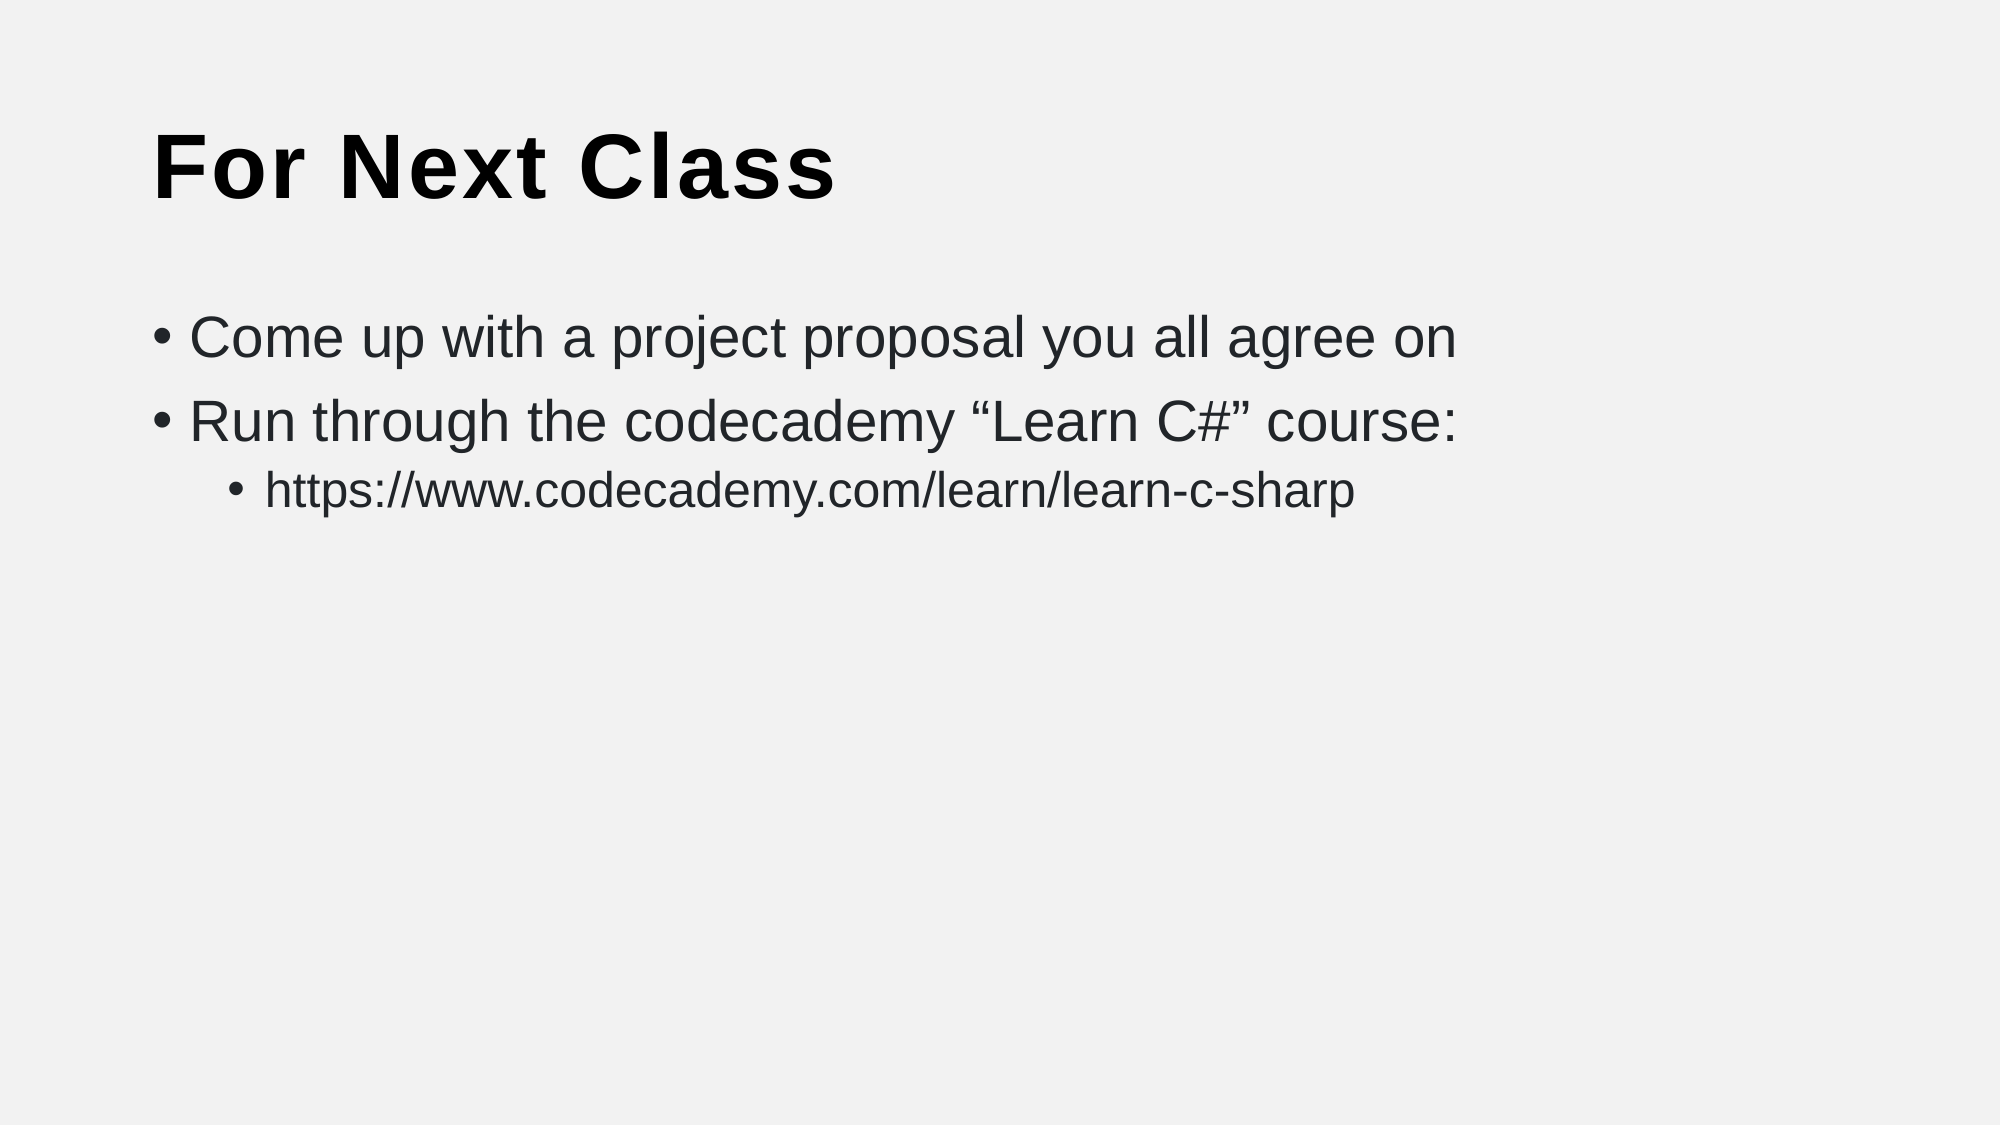

# For Next Class
Come up with a project proposal you all agree on
Run through the codecademy “Learn C#” course:
https://www.codecademy.com/learn/learn-c-sharp